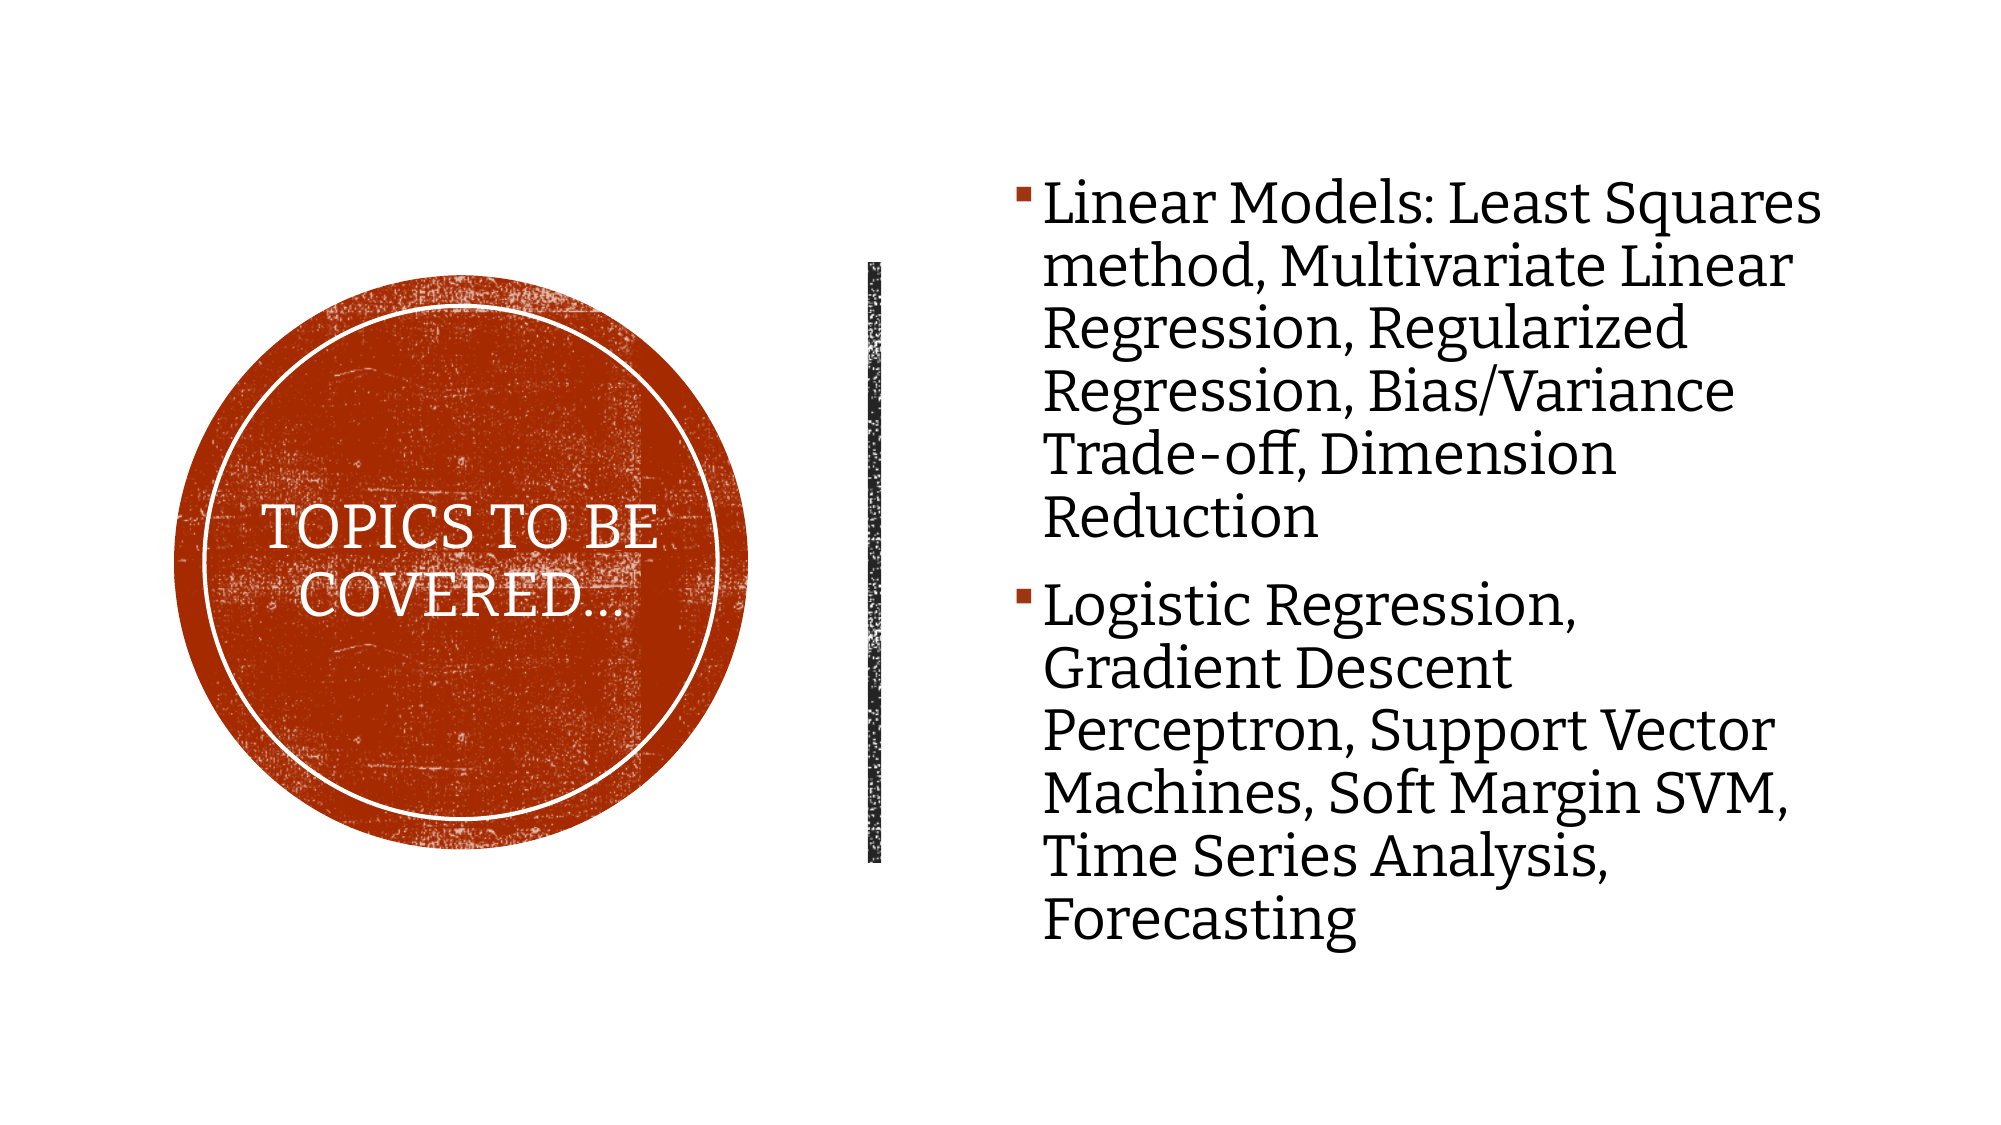

Linear Models: Least Squares method, Multivariate Linear Regression, Regularized Regression, Bias/Variance Trade-off, Dimension Reduction
Logistic Regression, Gradient Descent  Perceptron, Support Vector Machines, Soft Margin SVM, Time Series Analysis, Forecasting

# Topics to be Covered…

PPT BY: MADHAV MISHRA
2